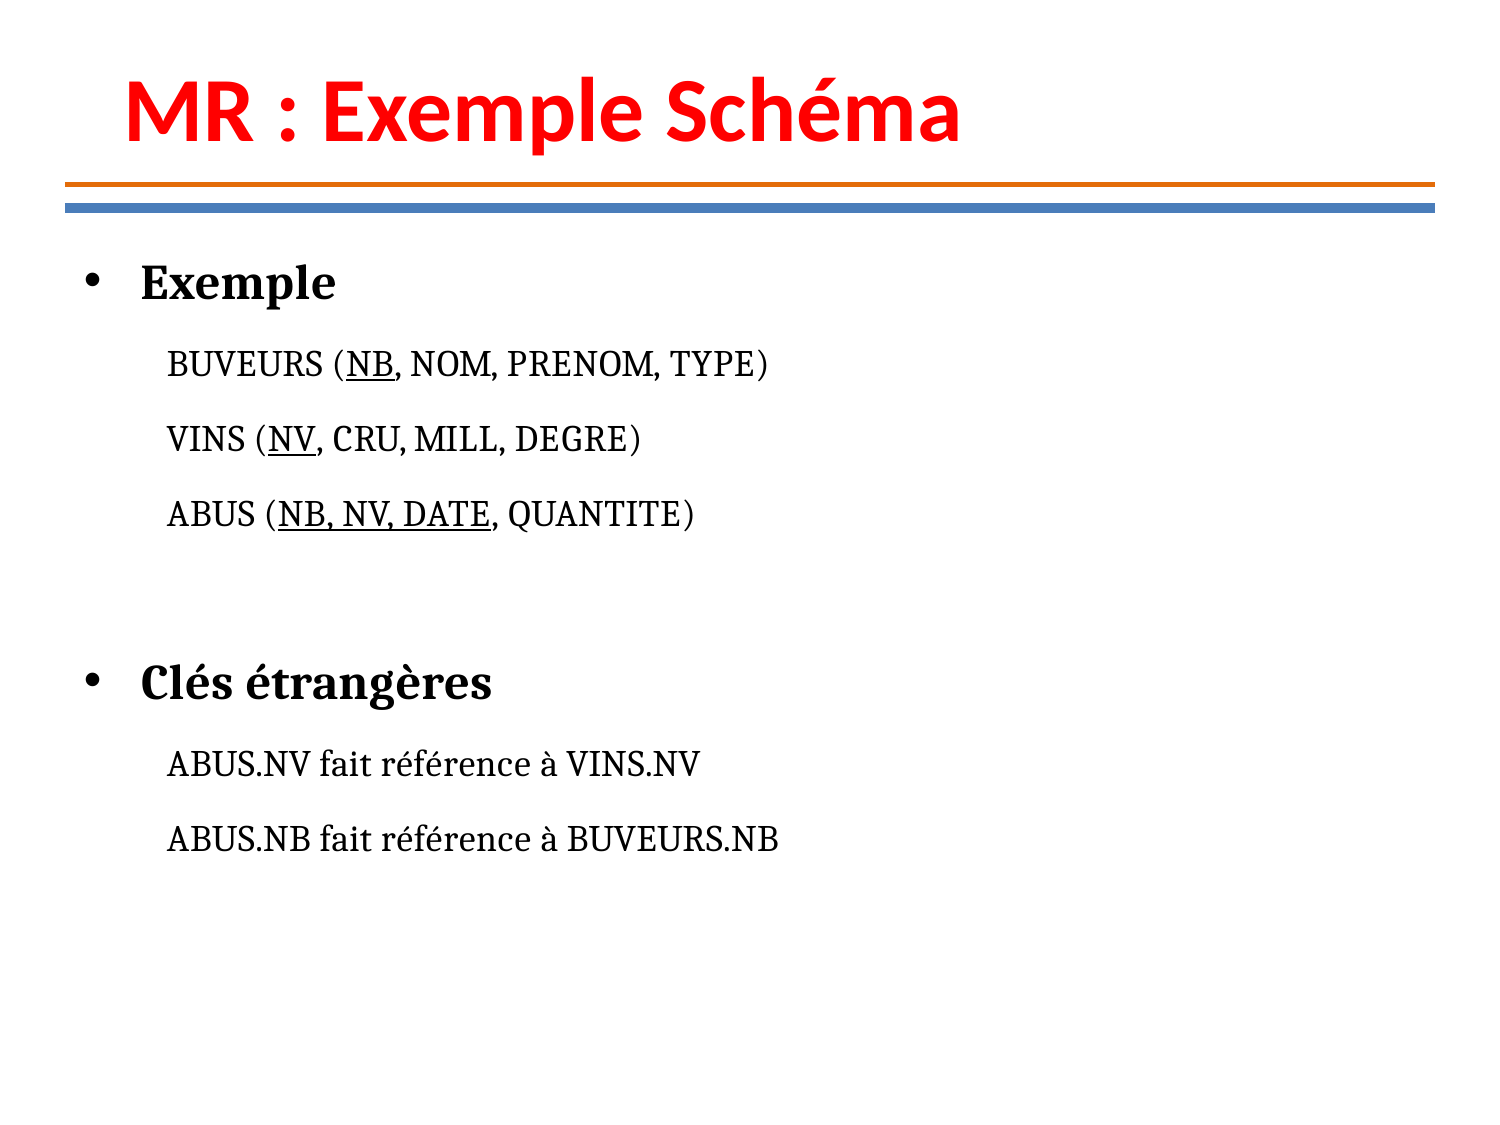

MR : Exemple Schéma
Exemple
          BUVEURS (NB, NOM, PRENOM, TYPE)
          VINS (NV, CRU, MILL, DEGRE)
          ABUS (NB, NV, DATE, QUANTITE)

Clés étrangères
          ABUS.NV fait référence à VINS.NV
          ABUS.NB fait référence à BUVEURS.NB